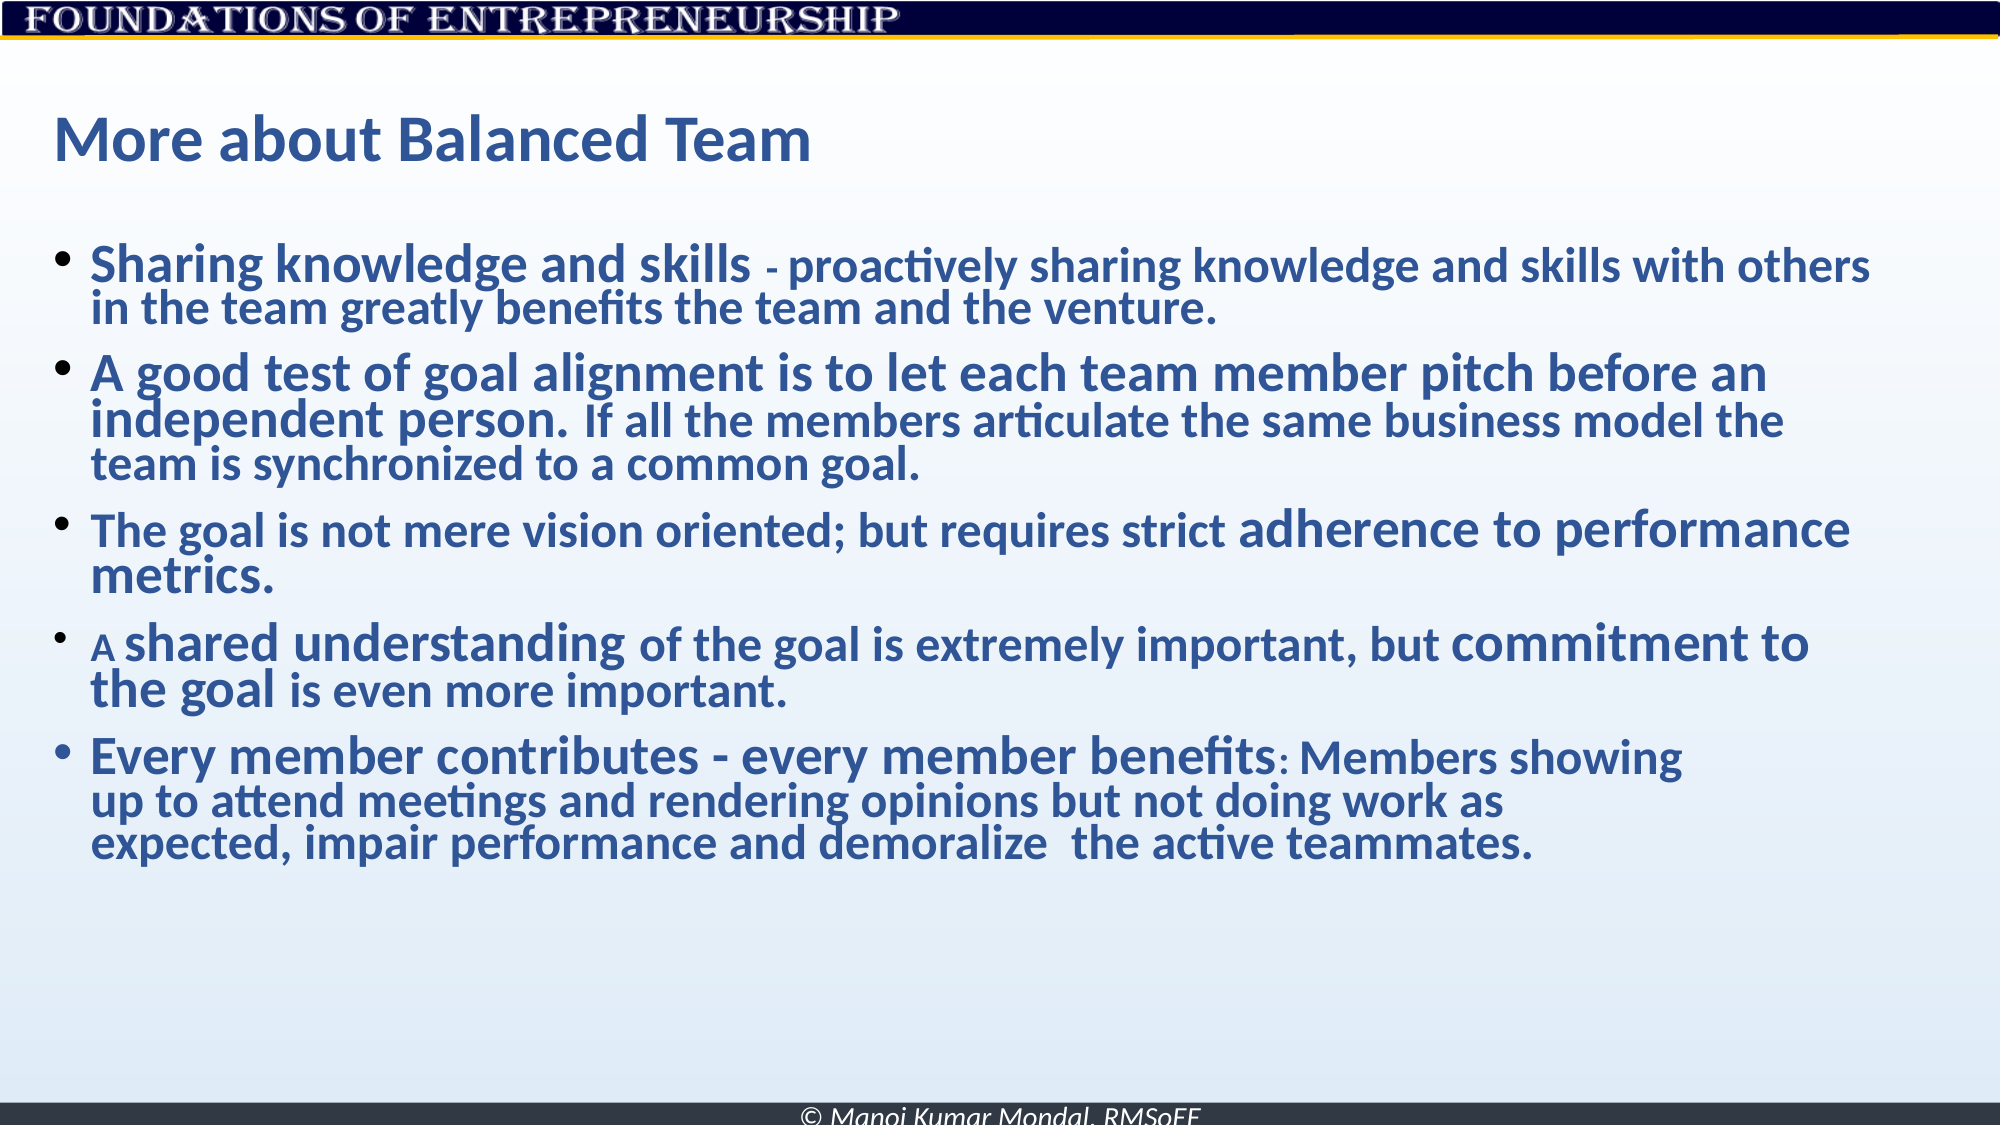

# More about Balanced Team
Sharing knowledge and skills - proactively sharing knowledge and skills with others in the team greatly benefits the team and the venture.
A good test of goal alignment is to let each team member pitch before an independent person. If all the members articulate the same business model the team is synchronized to a common goal.
The goal is not mere vision oriented; but requires strict adherence to performance metrics.
A shared understanding of the goal is extremely important, but commitment to
the goal is even more important.
Every member contributes - every member benefits: Members showing
up to attend meetings and rendering opinions but not doing work as
expected, impair performance and demoralize  the active teammates.